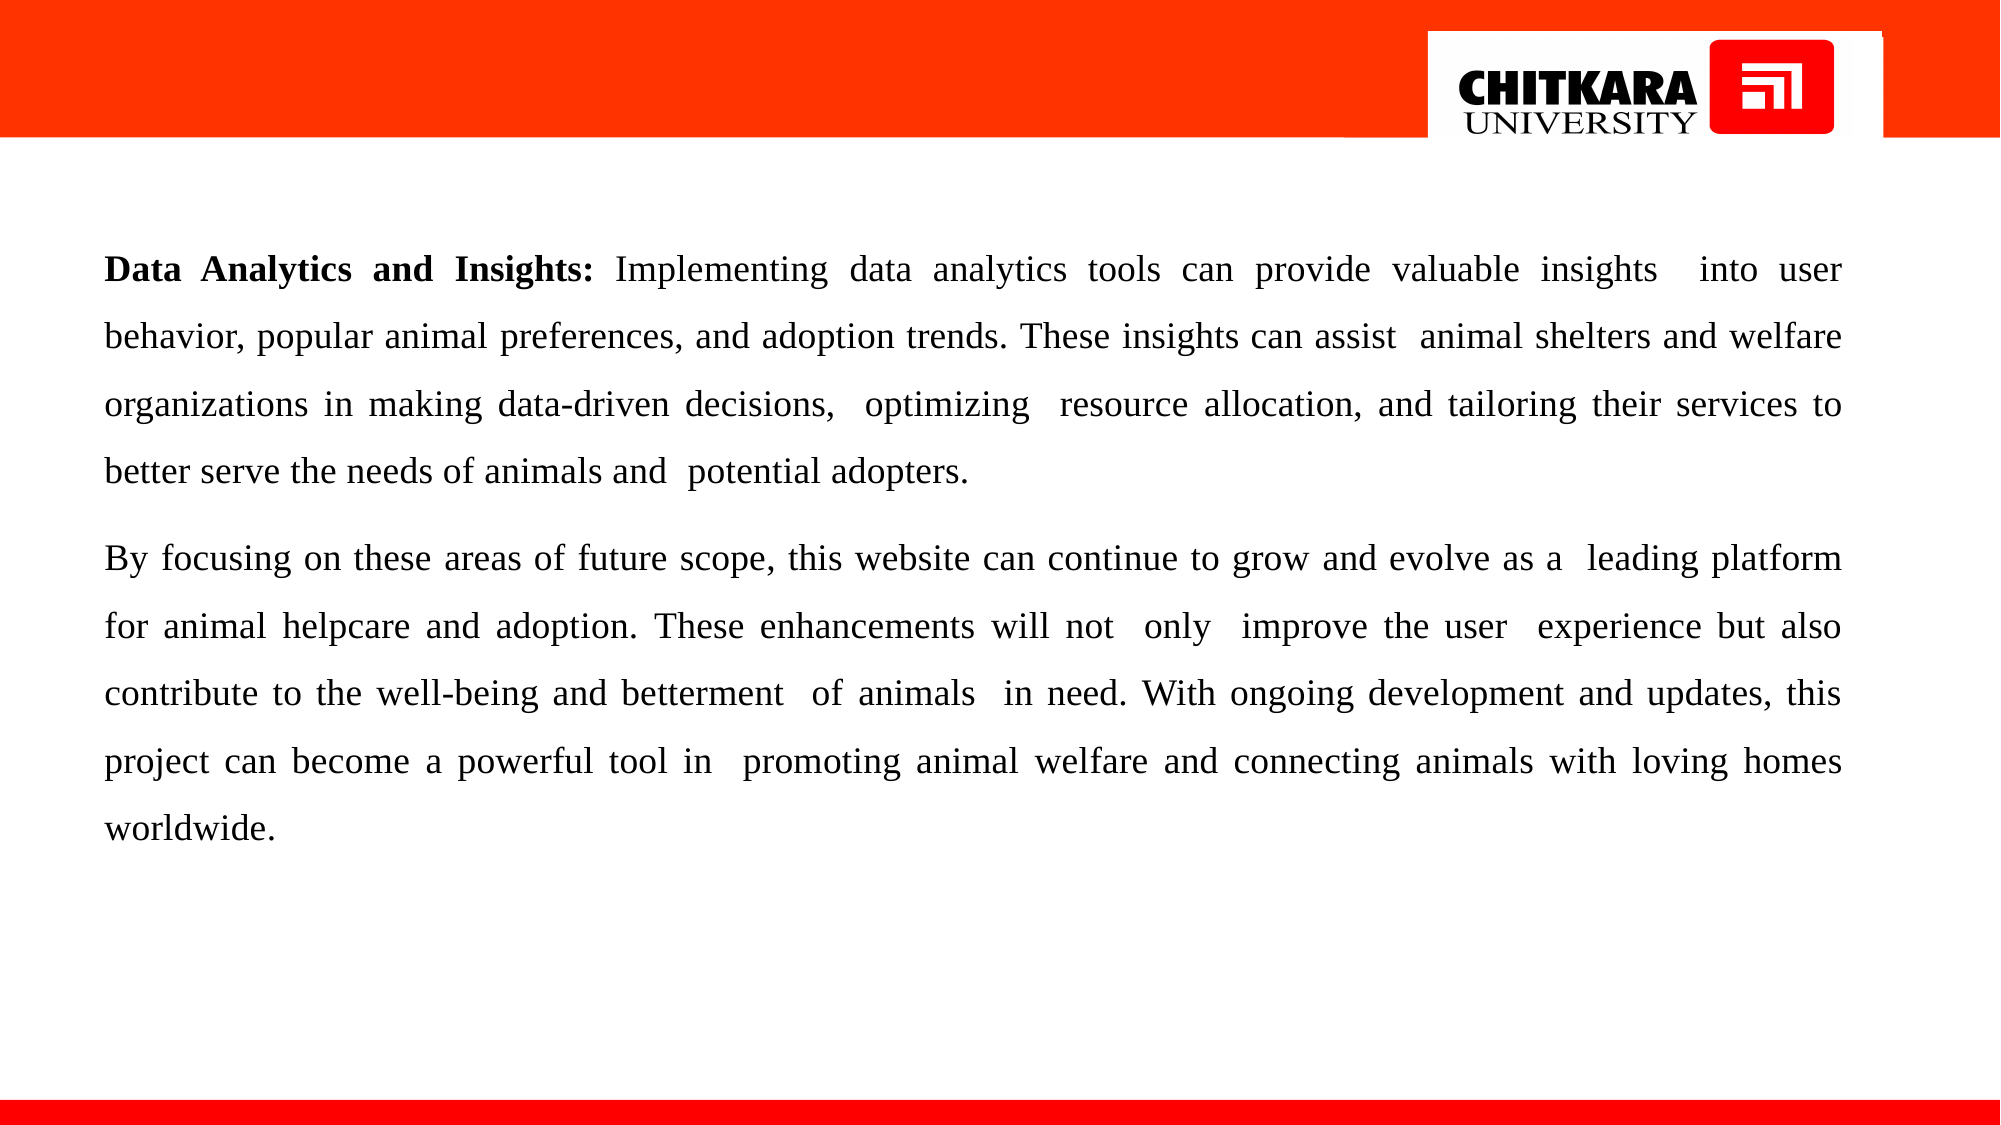

Data Analytics and Insights: Implementing data analytics tools can provide valuable insights  into user behavior, popular animal preferences, and adoption trends. These insights can assist  animal shelters and welfare organizations in making data-driven decisions,  optimizing  resource allocation, and tailoring their services to better serve the needs of animals and  potential adopters.
By focusing on these areas of future scope, this website can continue to grow and evolve as a  leading platform for animal helpcare and adoption. These enhancements will not  only  improve the user  experience but also contribute to the well-being and betterment  of animals  in need. With ongoing development and updates, this project can become a powerful tool in  promoting animal welfare and connecting animals with loving homes worldwide.